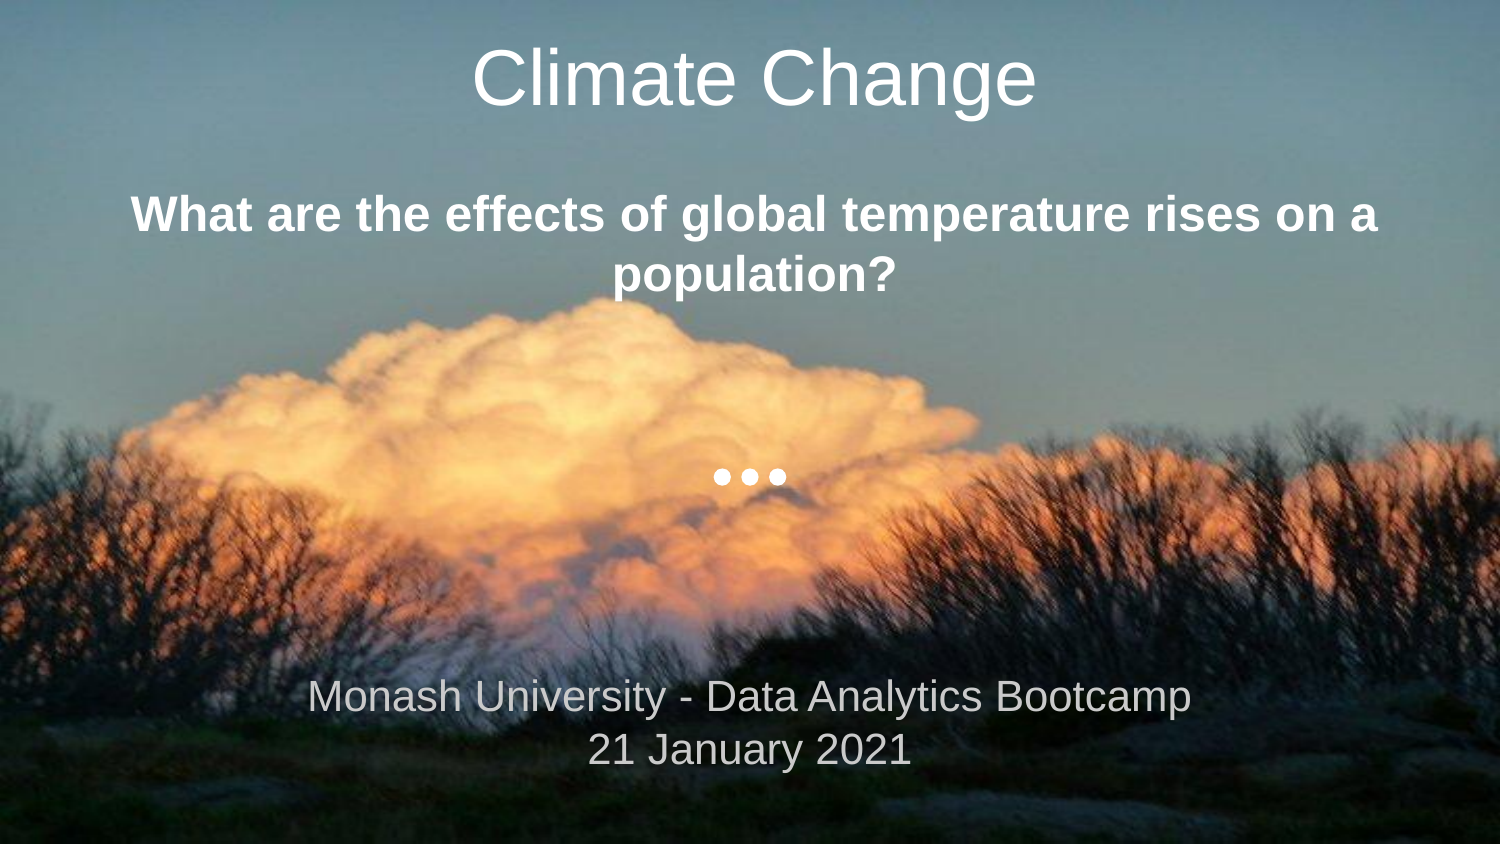

# Climate Change

What are the effects of global temperature rises on a population?
Monash University - Data Analytics Bootcamp
21 January 2021